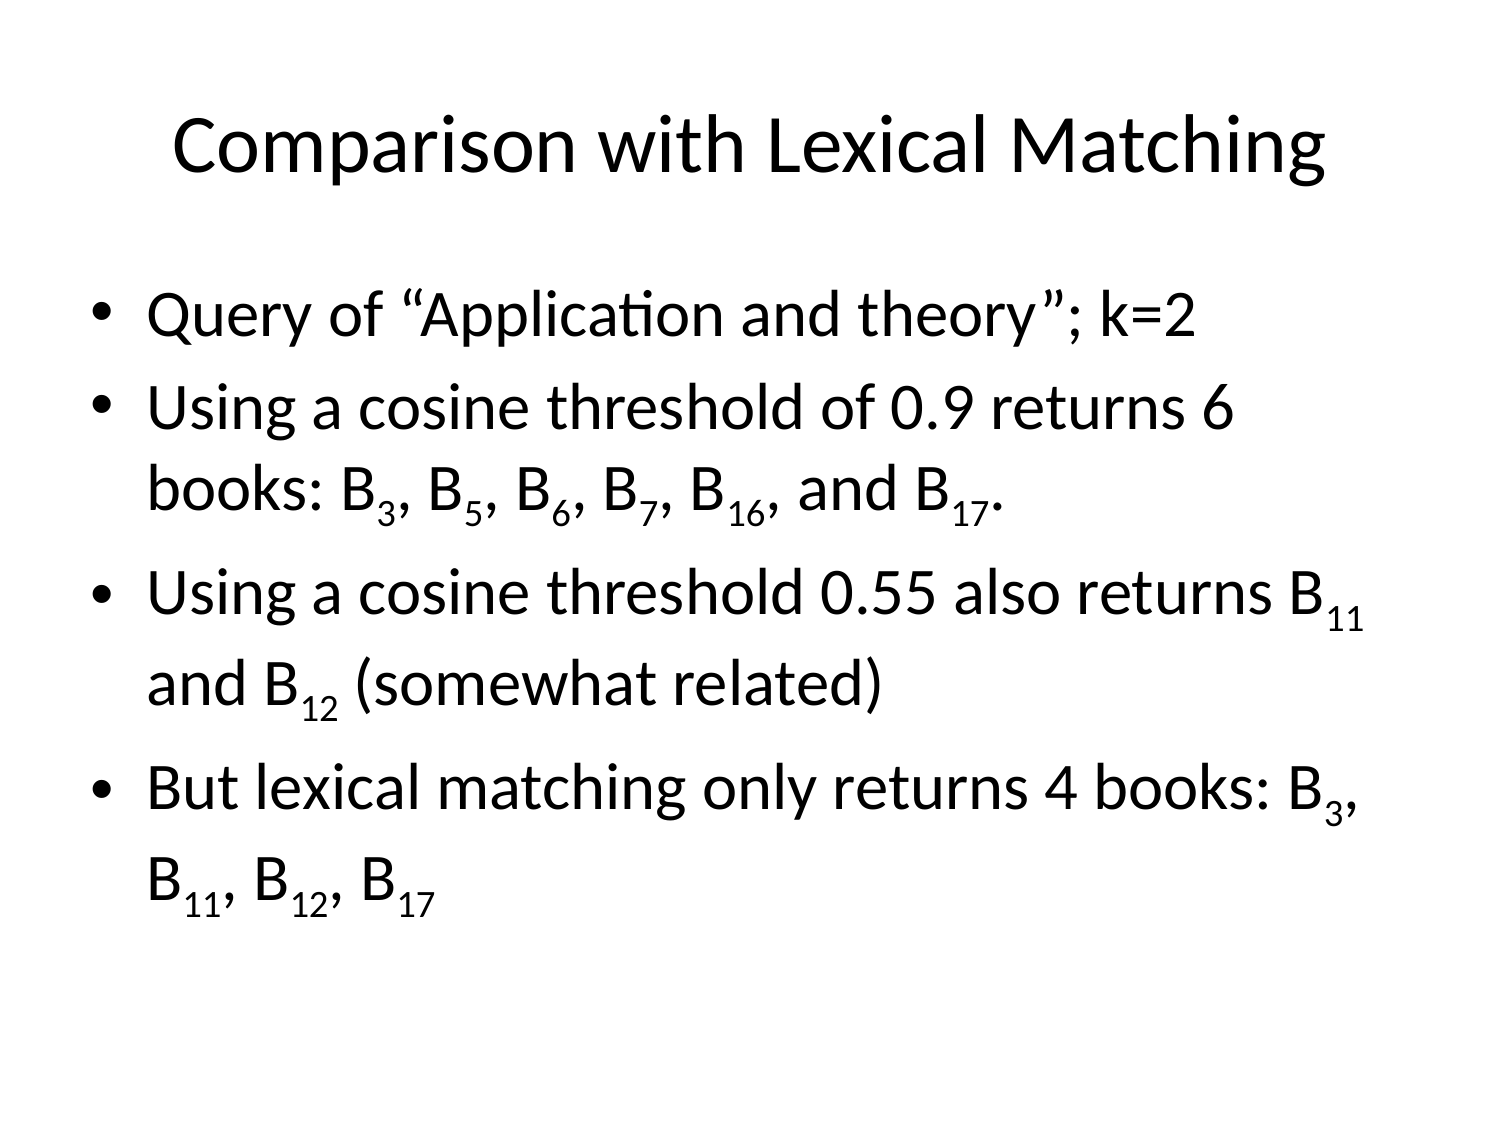

# Comparison with Lexical Matching
Query of “Application and theory”; k=2
Using a cosine threshold of 0.9 returns 6 books: B3, B5, B6, B7, B16, and B17.
Using a cosine threshold 0.55 also returns B11 and B12 (somewhat related)
But lexical matching only returns 4 books: B3, B11, B12, B17